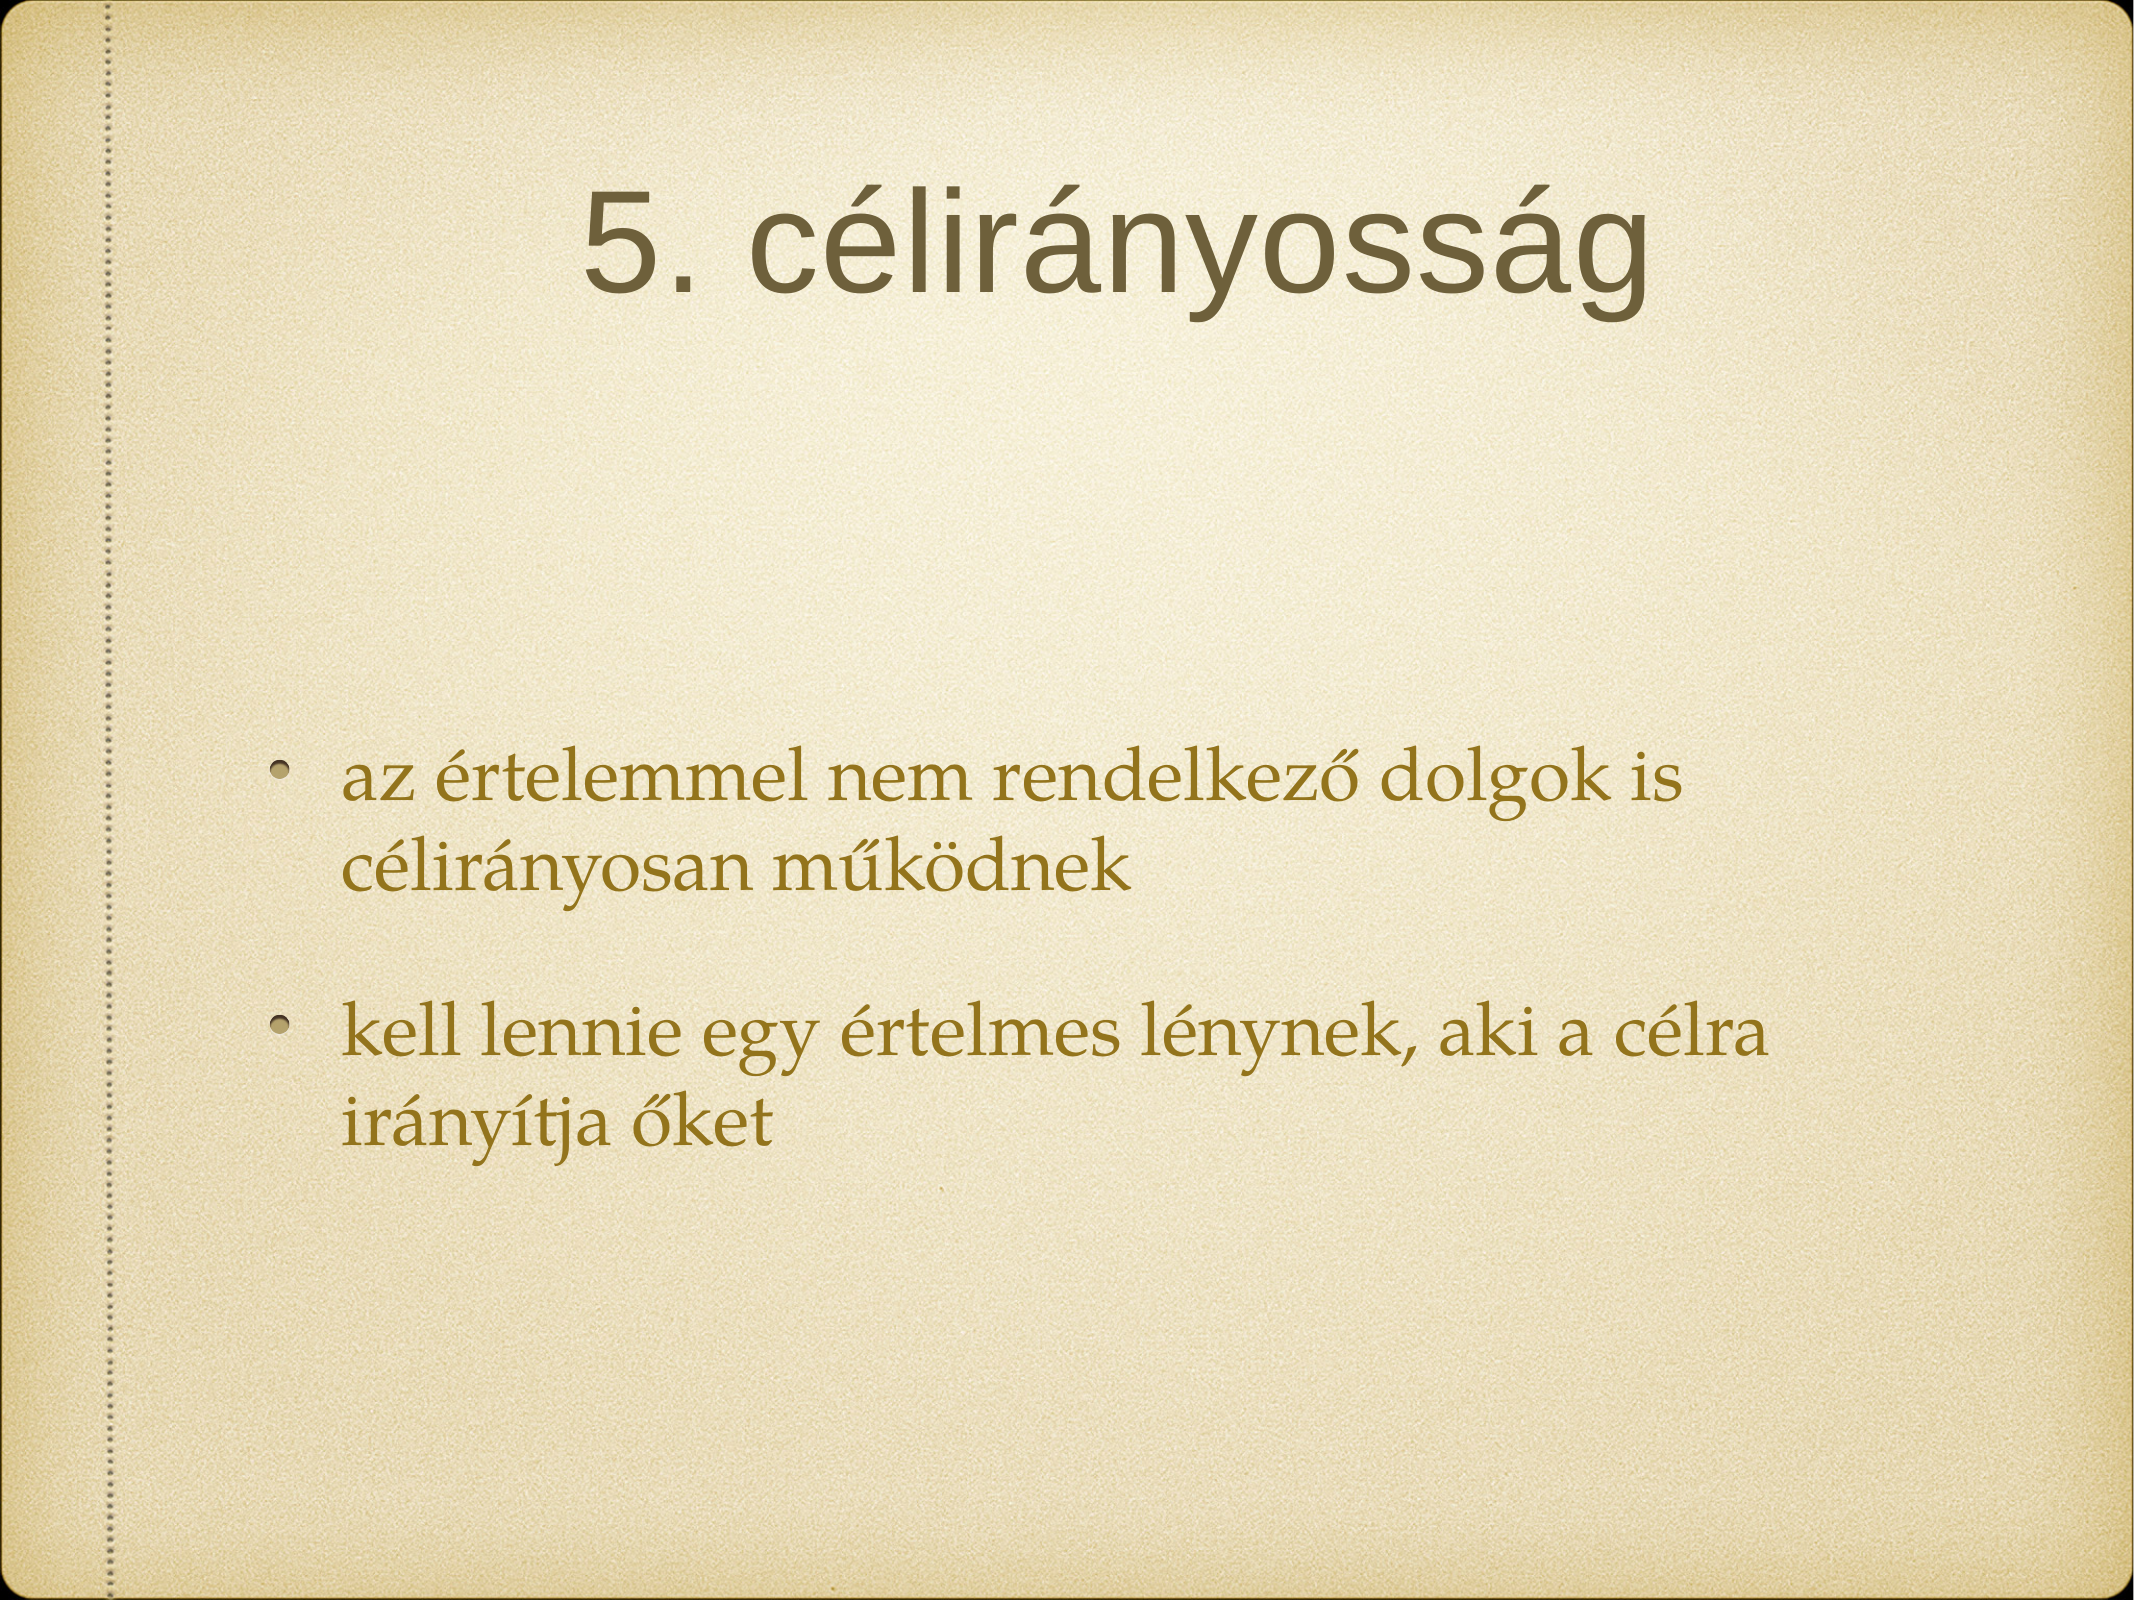

# 5. célirányosság
az értelemmel nem rendelkező dolgok is célirányosan működnek
kell lennie egy értelmes lénynek, aki a célra irányítja őket